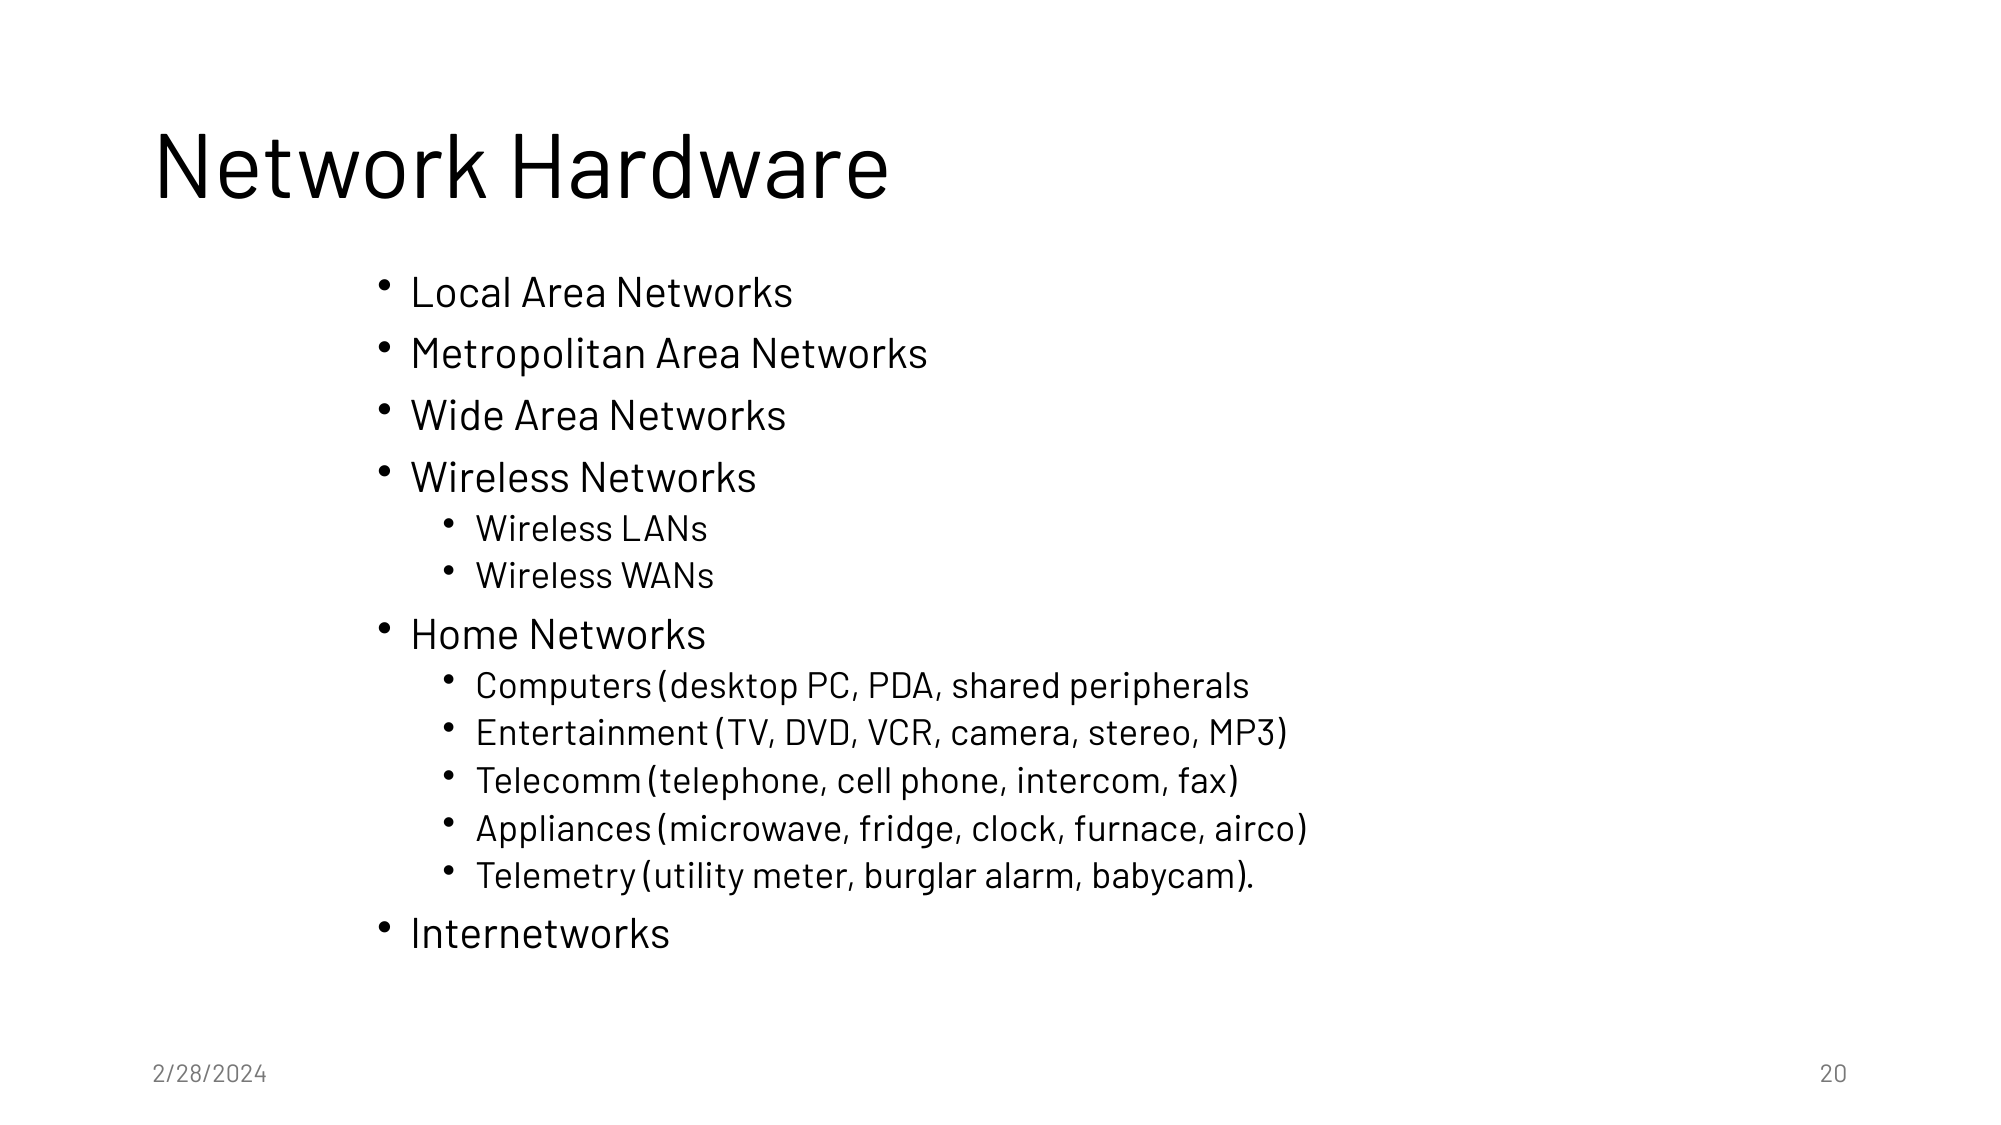

# Network Hardware
Local Area Networks
Metropolitan Area Networks
Wide Area Networks
Wireless Networks
Wireless LANs
Wireless WANs
Home Networks
Computers (desktop PC, PDA, shared peripherals
Entertainment (TV, DVD, VCR, camera, stereo, MP3)
Telecomm (telephone, cell phone, intercom, fax)
Appliances (microwave, fridge, clock, furnace, airco)
Telemetry (utility meter, burglar alarm, babycam).
Internetworks

2/28/2024
20